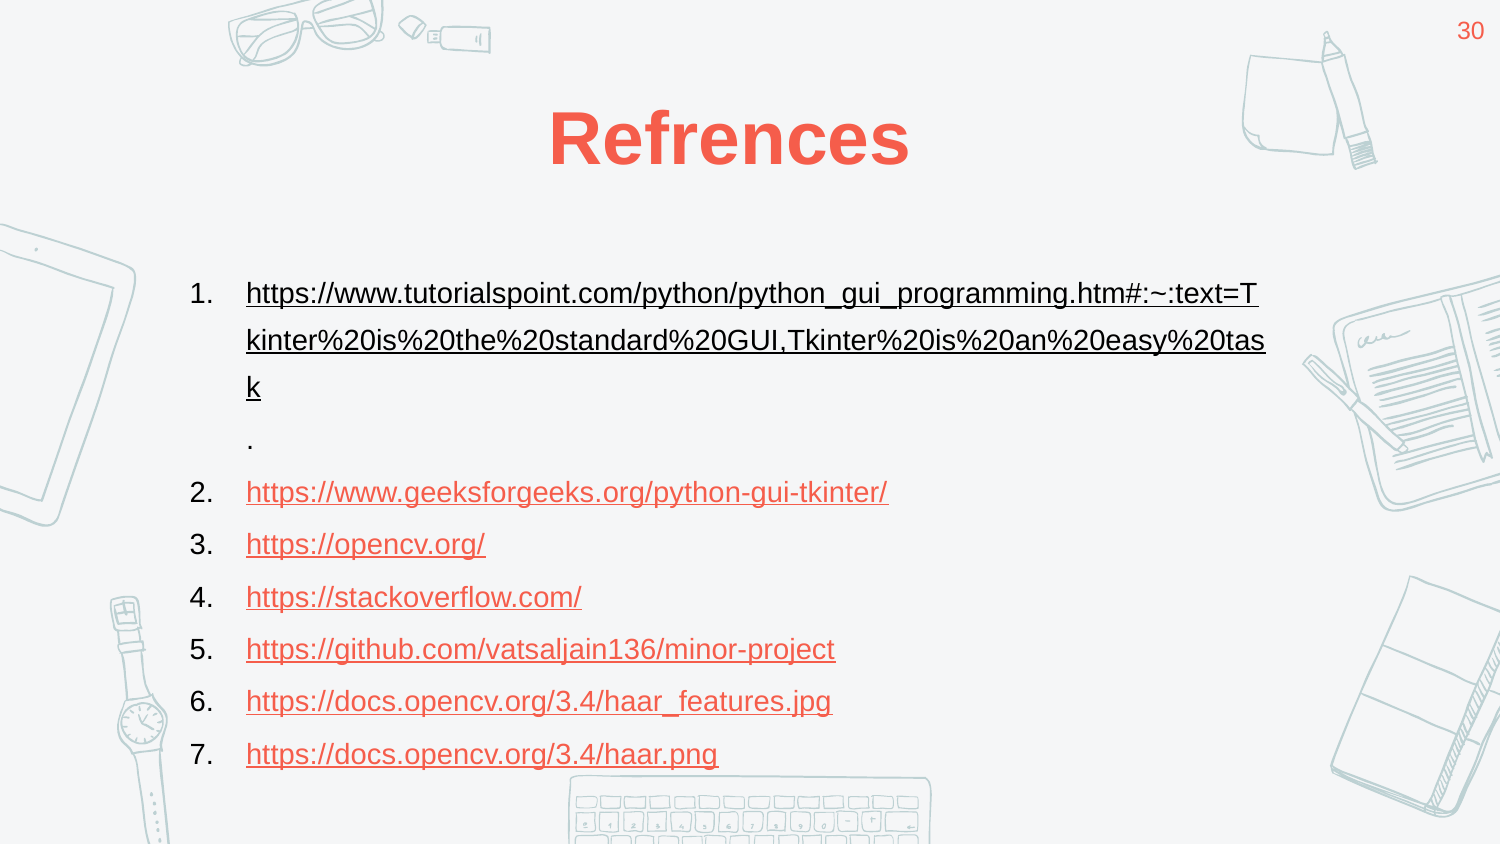

30
Refrences
https://www.tutorialspoint.com/python/python_gui_programming.htm#:~:text=Tkinter%20is%20the%20standard%20GUI,Tkinter%20is%20an%20easy%20task.
https://www.geeksforgeeks.org/python-gui-tkinter/
https://opencv.org/
https://stackoverflow.com/
https://github.com/vatsaljain136/minor-project
https://docs.opencv.org/3.4/haar_features.jpg
https://docs.opencv.org/3.4/haar.png